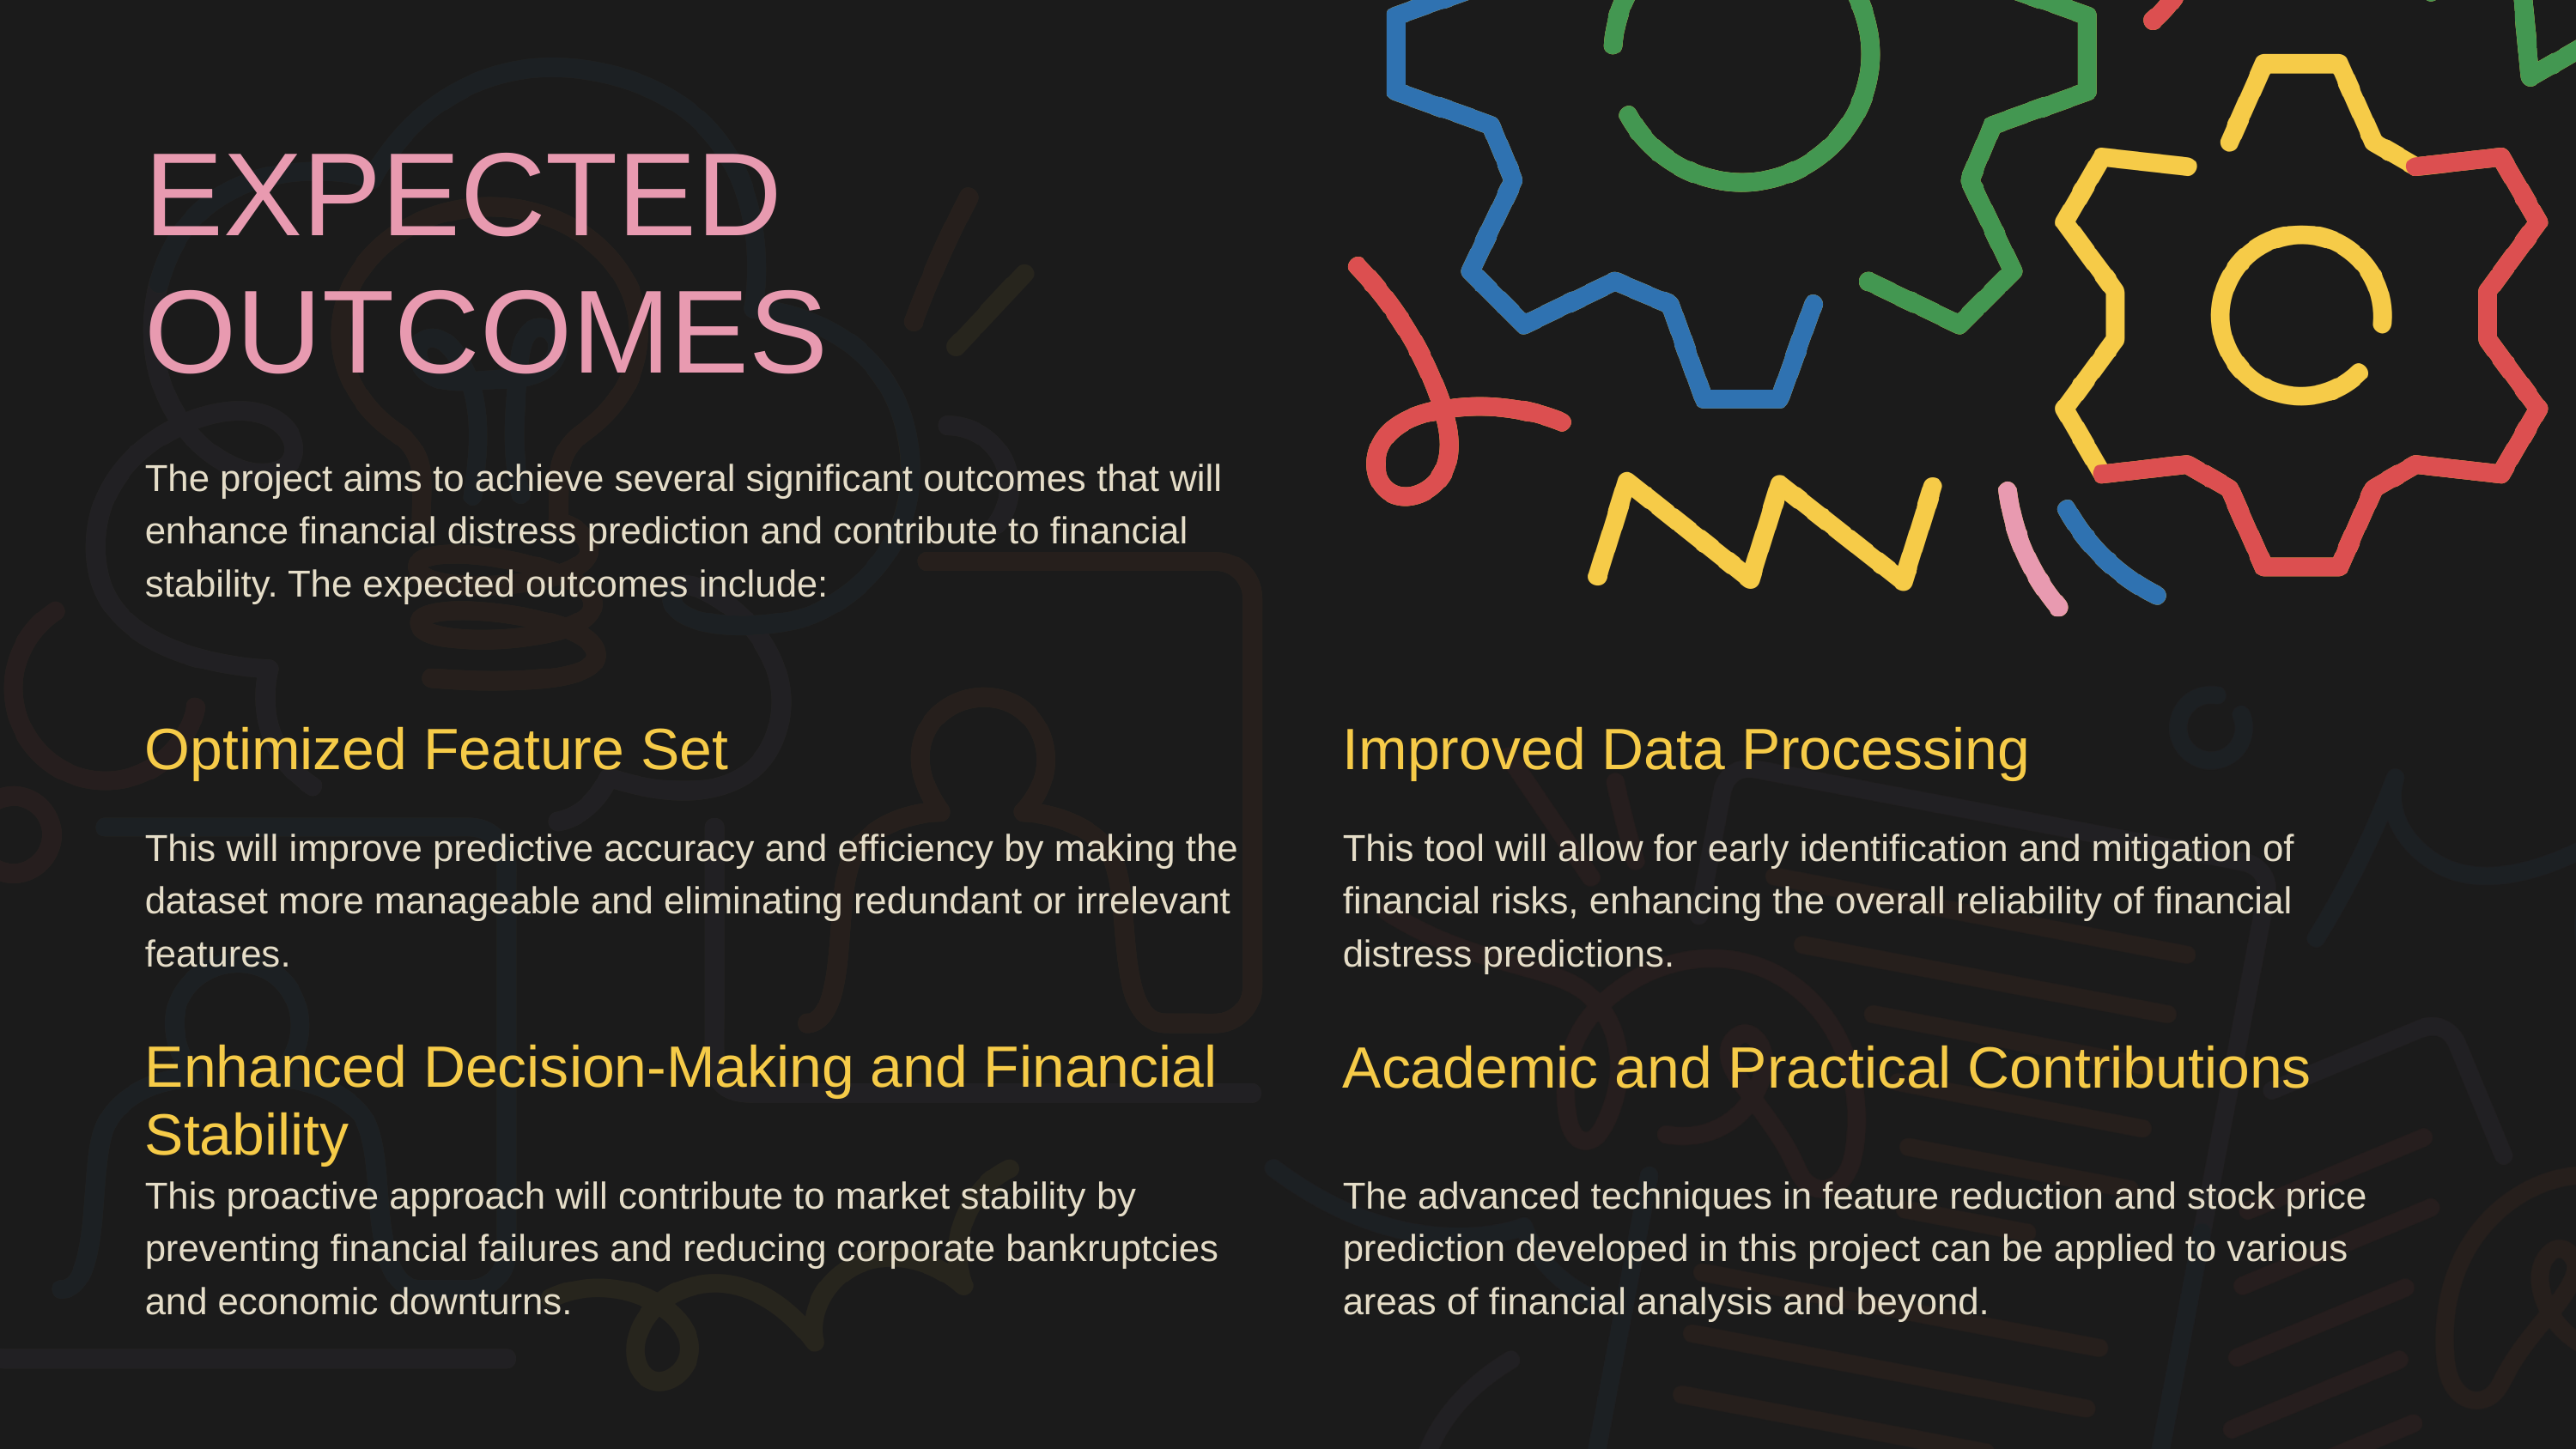

EXPECTED OUTCOMES
The project aims to achieve several significant outcomes that will enhance financial distress prediction and contribute to financial stability. The expected outcomes include:

Optimized Feature Set
Improved Data Processing
This will improve predictive accuracy and efficiency by making the dataset more manageable and eliminating redundant or irrelevant features.
This tool will allow for early identification and mitigation of financial risks, enhancing the overall reliability of financial distress predictions.
Enhanced Decision-Making and Financial Stability
Academic and Practical Contributions
This proactive approach will contribute to market stability by preventing financial failures and reducing corporate bankruptcies and economic downturns.
The advanced techniques in feature reduction and stock price prediction developed in this project can be applied to various areas of financial analysis and beyond.